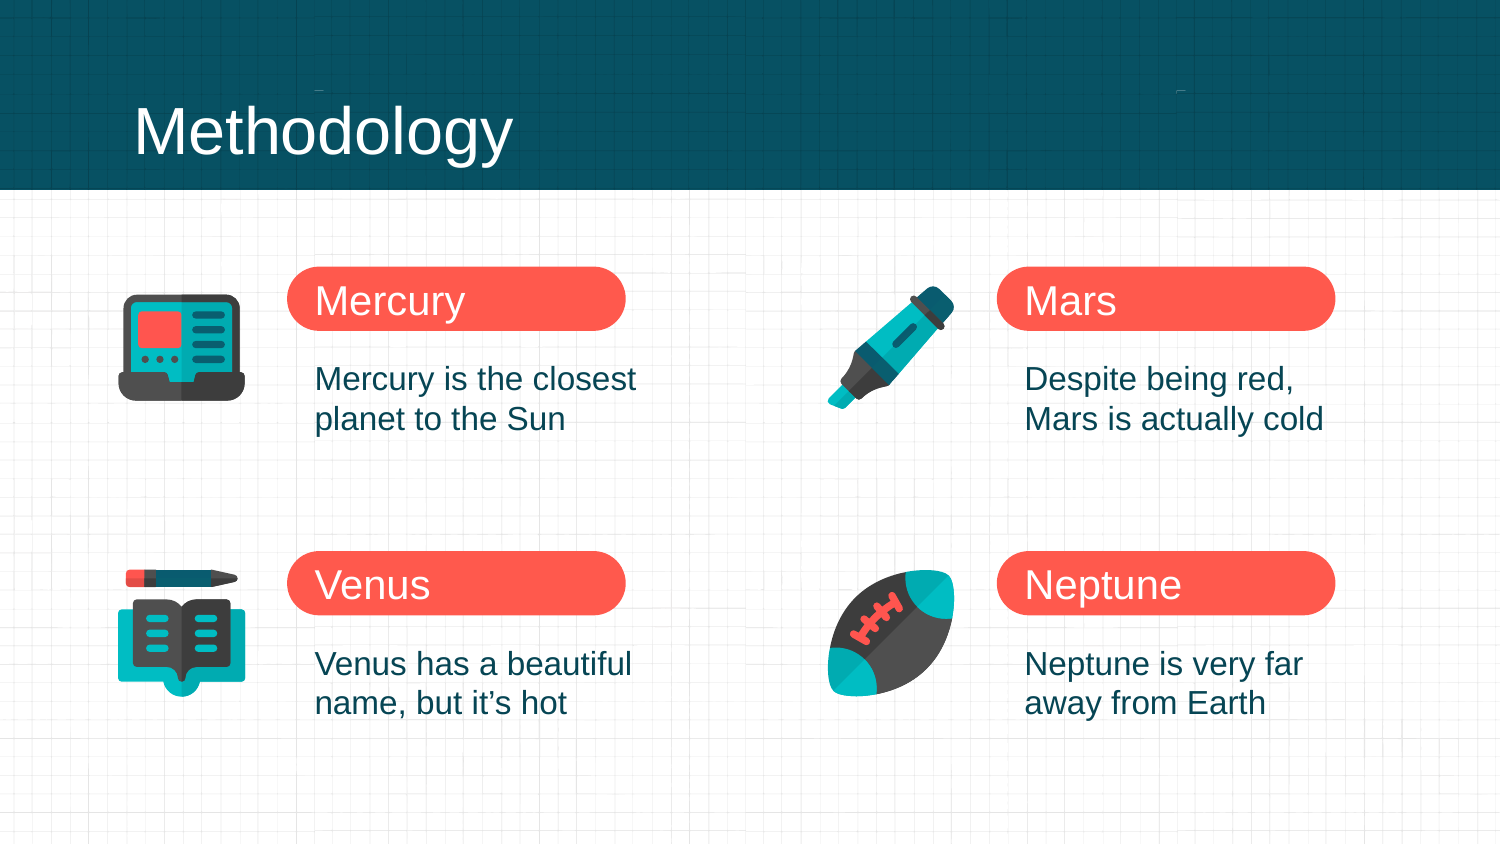

# Methodology

Mercury
Mars

Mercury is the closest planet to the Sun
Despite being red, Mars is actually cold

Venus
Neptune

Venus has a beautiful name, but it’s hot
Neptune is very far away from Earth